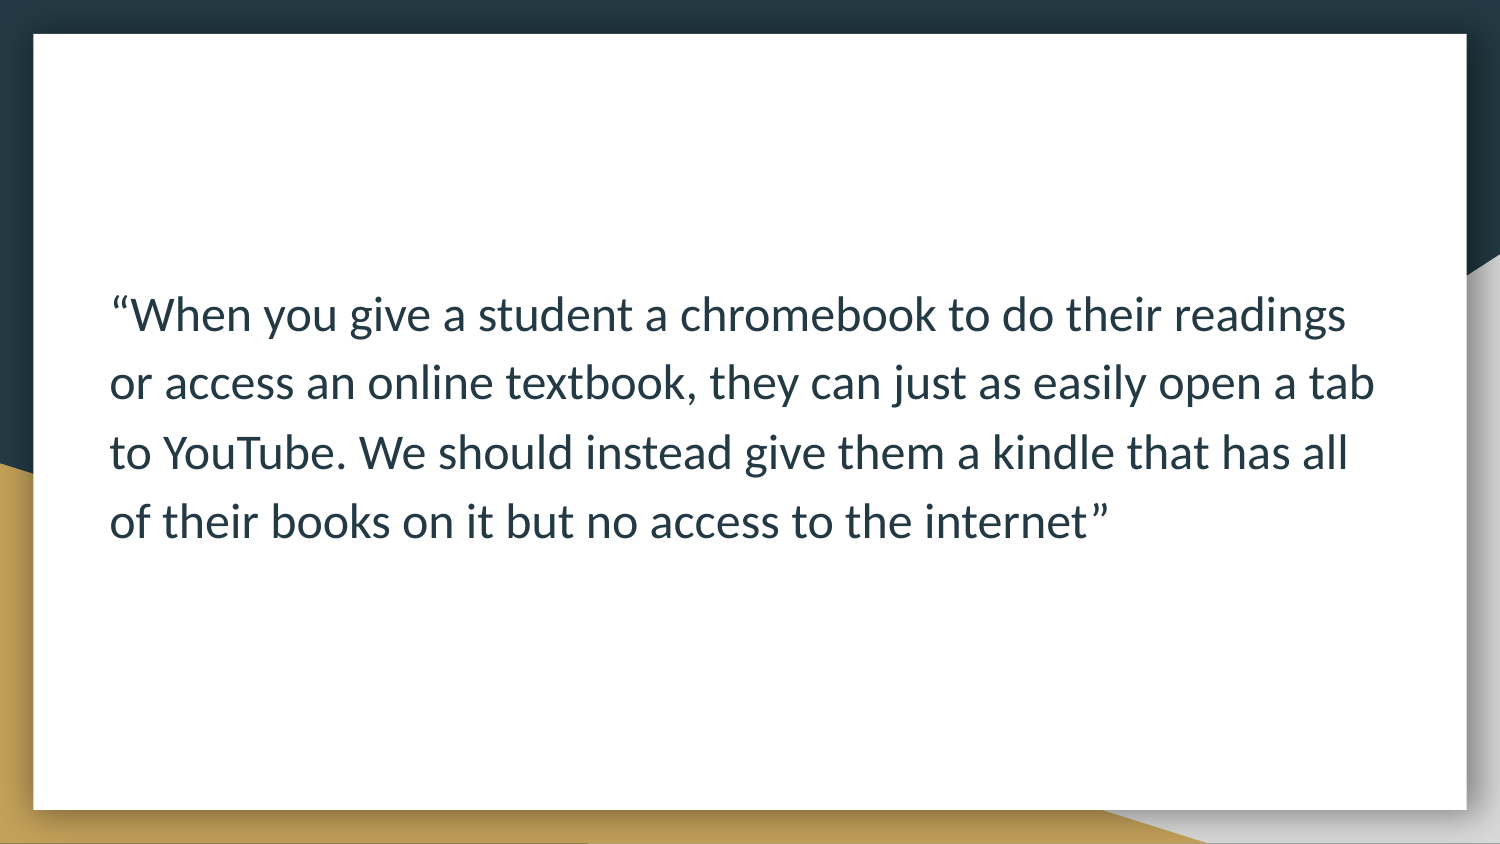

“When you give a student a chromebook to do their readings or access an online textbook, they can just as easily open a tab to YouTube. We should instead give them a kindle that has all of their books on it but no access to the internet”